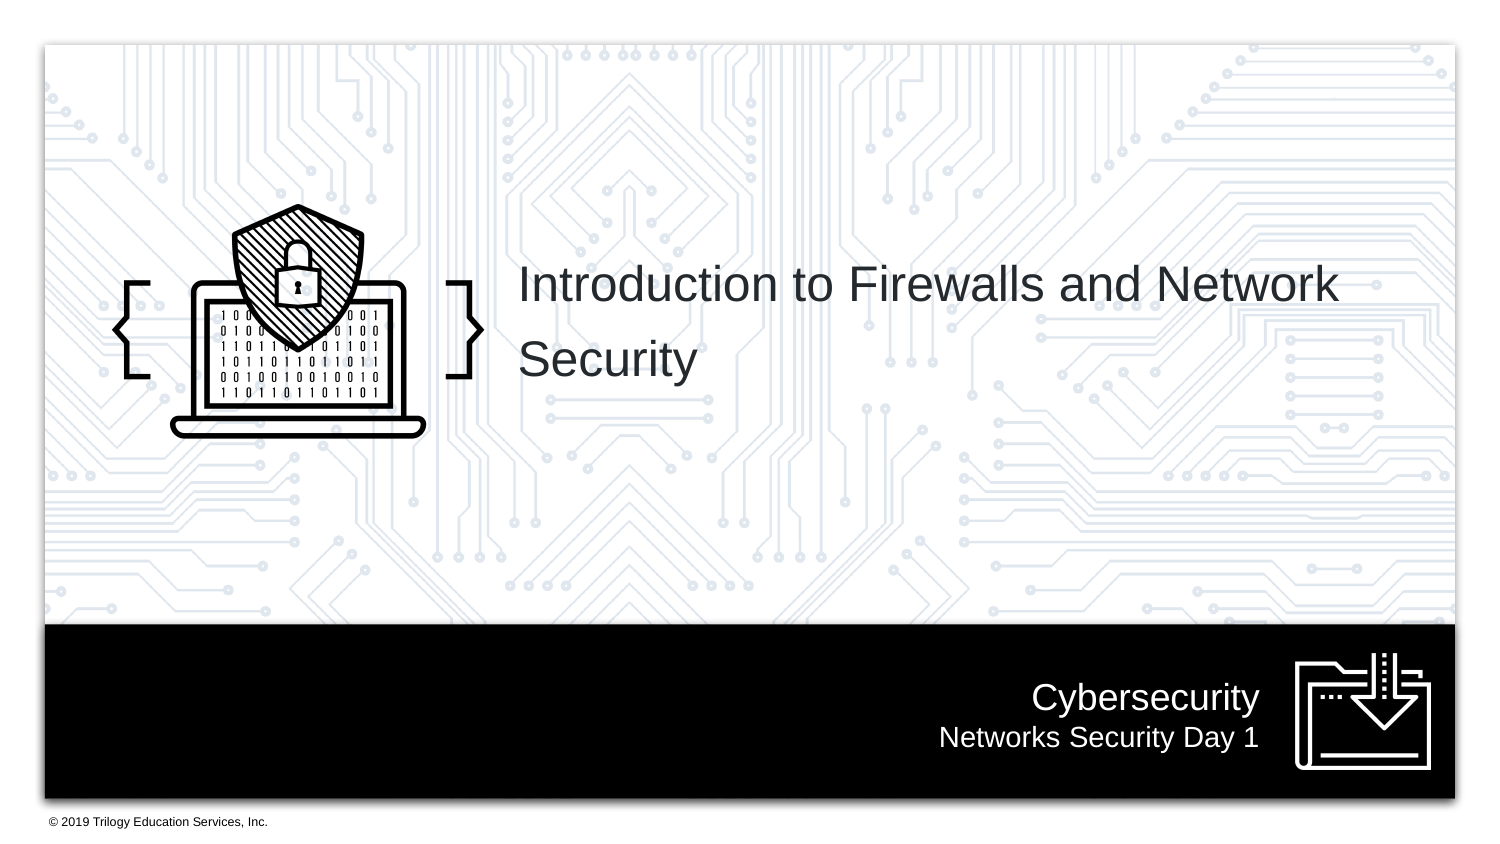

Introduction to Firewalls and Network Security
# Networks Security Day 1